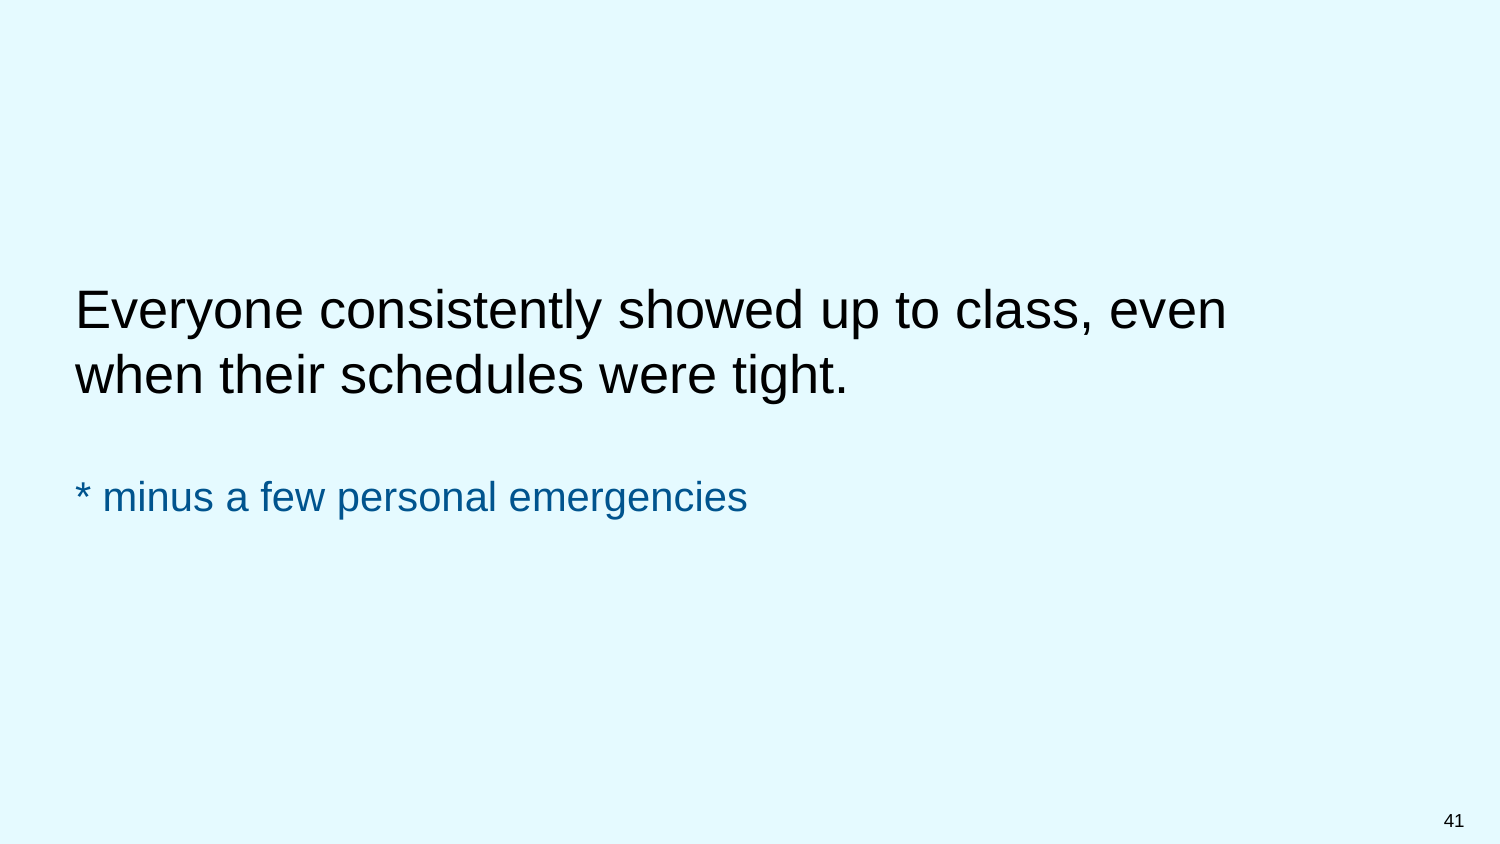

Everyone consistently showed up to class, even when their schedules were tight.

* minus a few personal emergencies
41